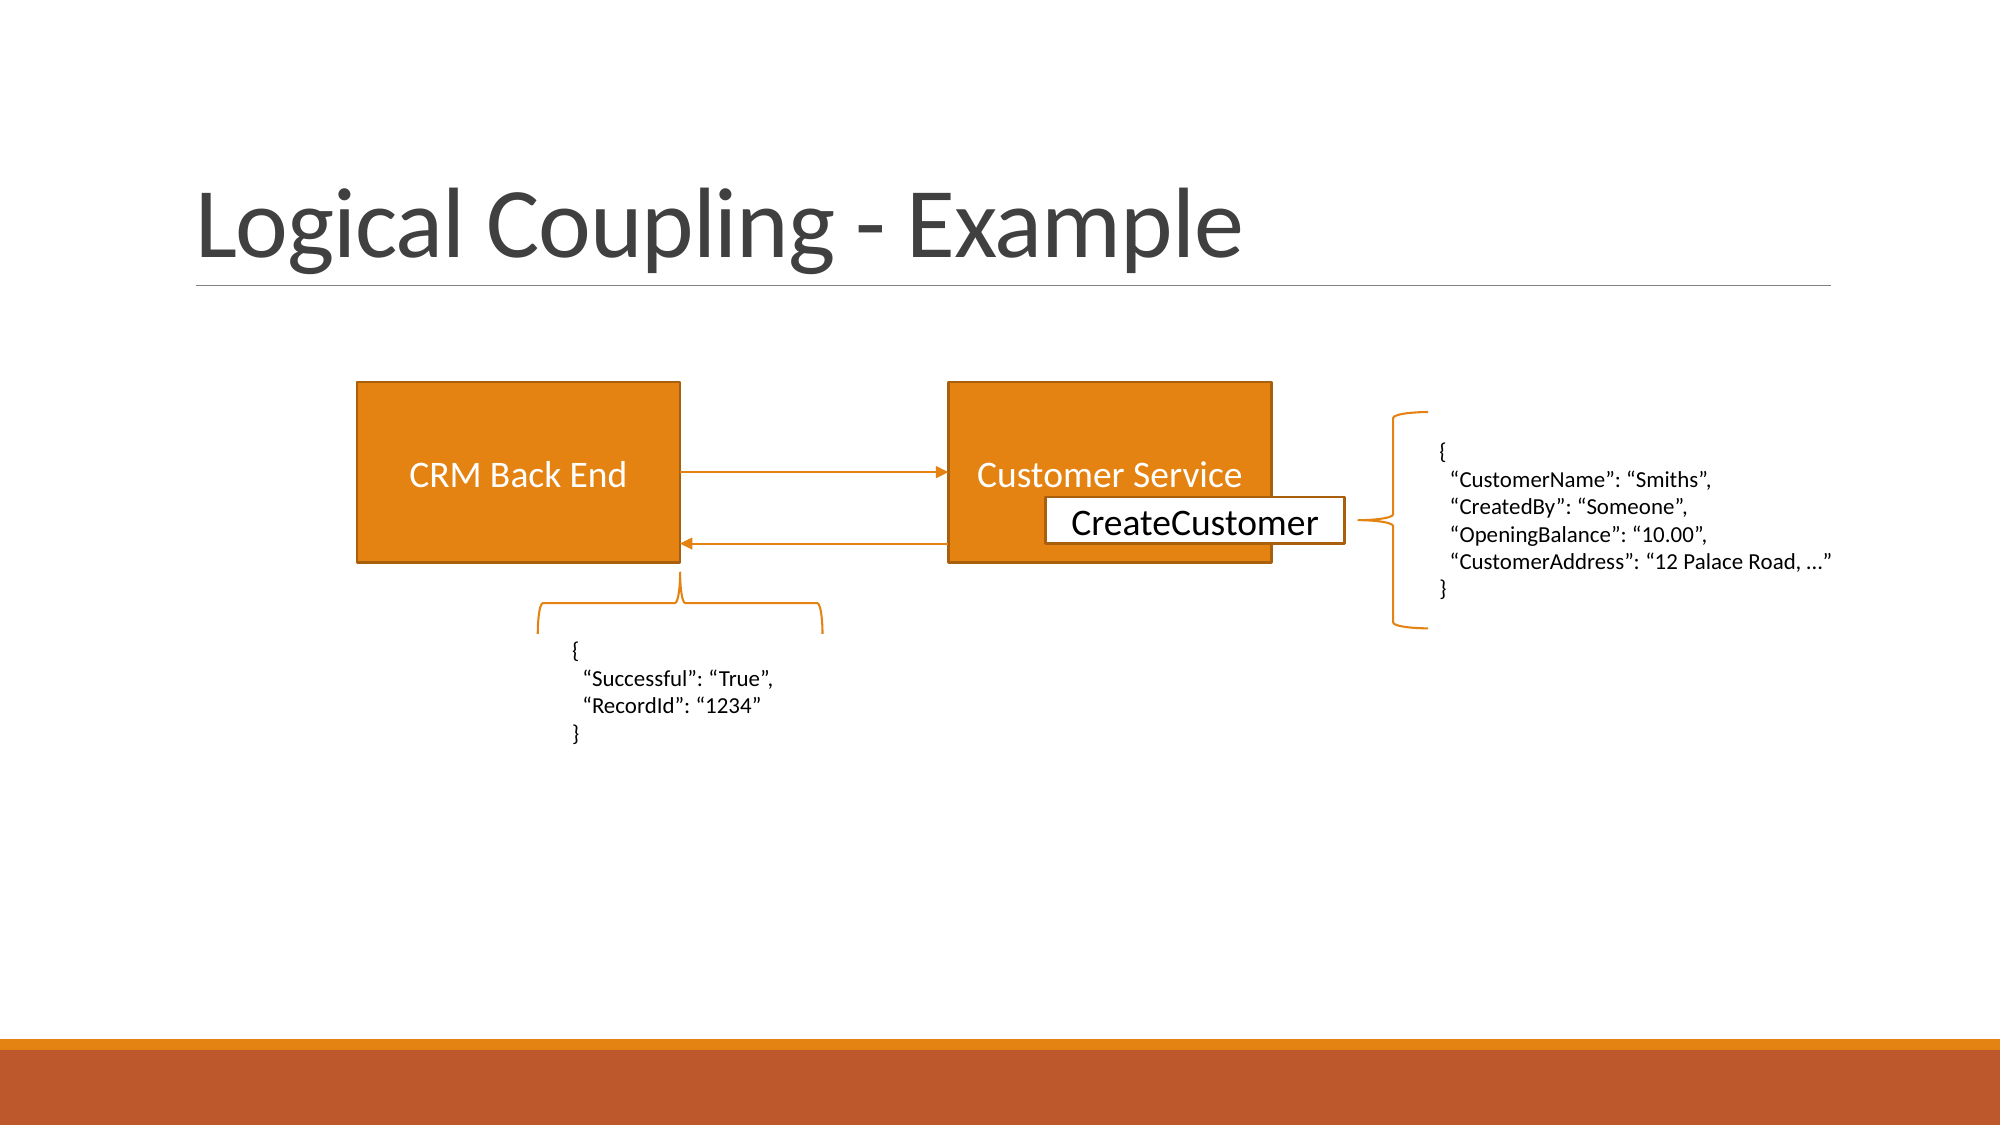

# Logical Coupling - Example
CRM Back End
Customer Service

{
  “CustomerName”: “Smiths”,
  “CreatedBy”: “Someone”,
  “OpeningBalance”: “10.00”,
  “CustomerAddress”: “12 Palace Road, …”
}

CreateCustomer
{
  “Successful”: “True”,
  “RecordId”: “1234”
}